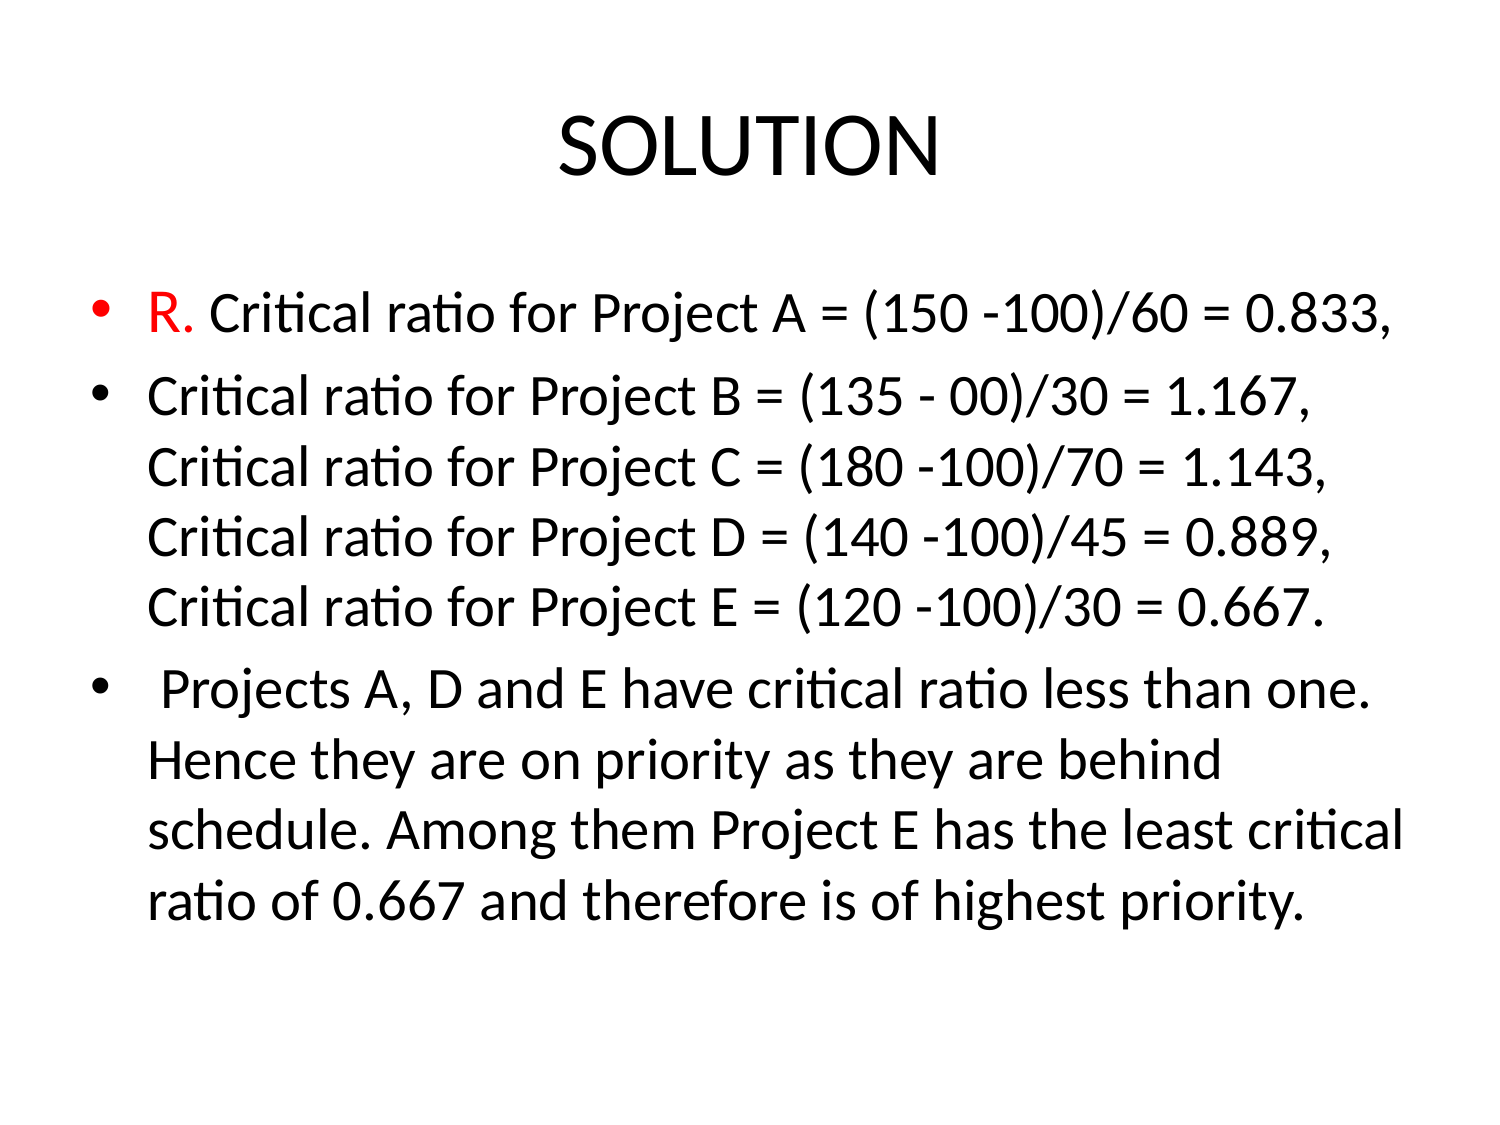

# SOLUTION
R. Critical ratio for Project A = (150 -100)/60 = 0.833,
Critical ratio for Project B = (135 - 00)/30 = 1.167, Critical ratio for Project C = (180 -100)/70 = 1.143, Critical ratio for Project D = (140 -100)/45 = 0.889, Critical ratio for Project E = (120 -100)/30 = 0.667.
 Projects A, D and E have critical ratio less than one. Hence they are on priority as they are behind schedule. Among them Project E has the least critical ratio of 0.667 and therefore is of highest priority.